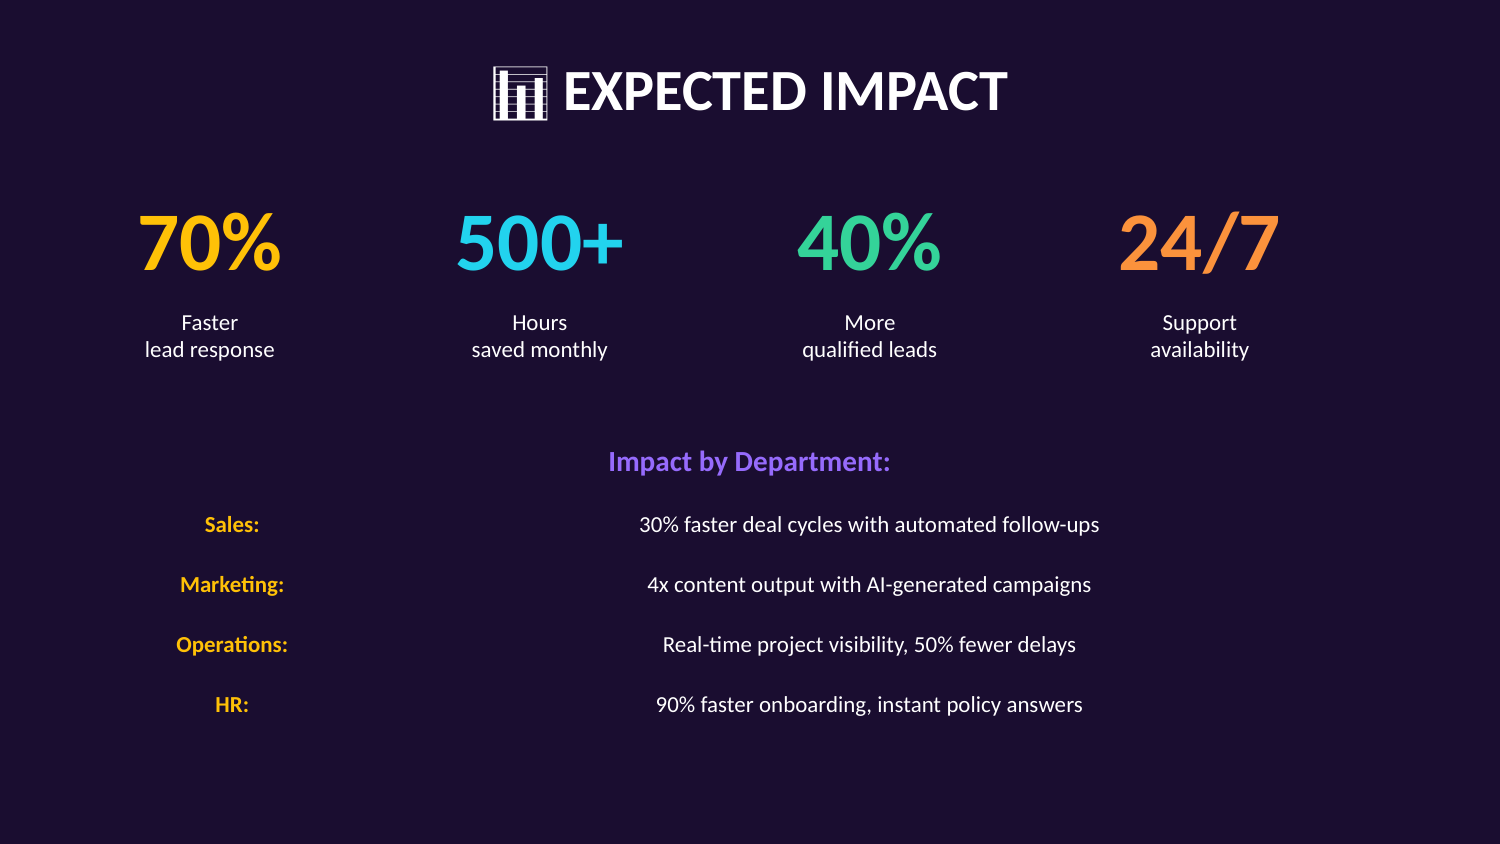

📊 EXPECTED IMPACT
70%
500+
40%
24/7
Faster
lead response
Hours
saved monthly
More
qualified leads
Support
availability
Impact by Department:
Sales:
30% faster deal cycles with automated follow-ups
Marketing:
4x content output with AI-generated campaigns
Operations:
Real-time project visibility, 50% fewer delays
HR:
90% faster onboarding, instant policy answers